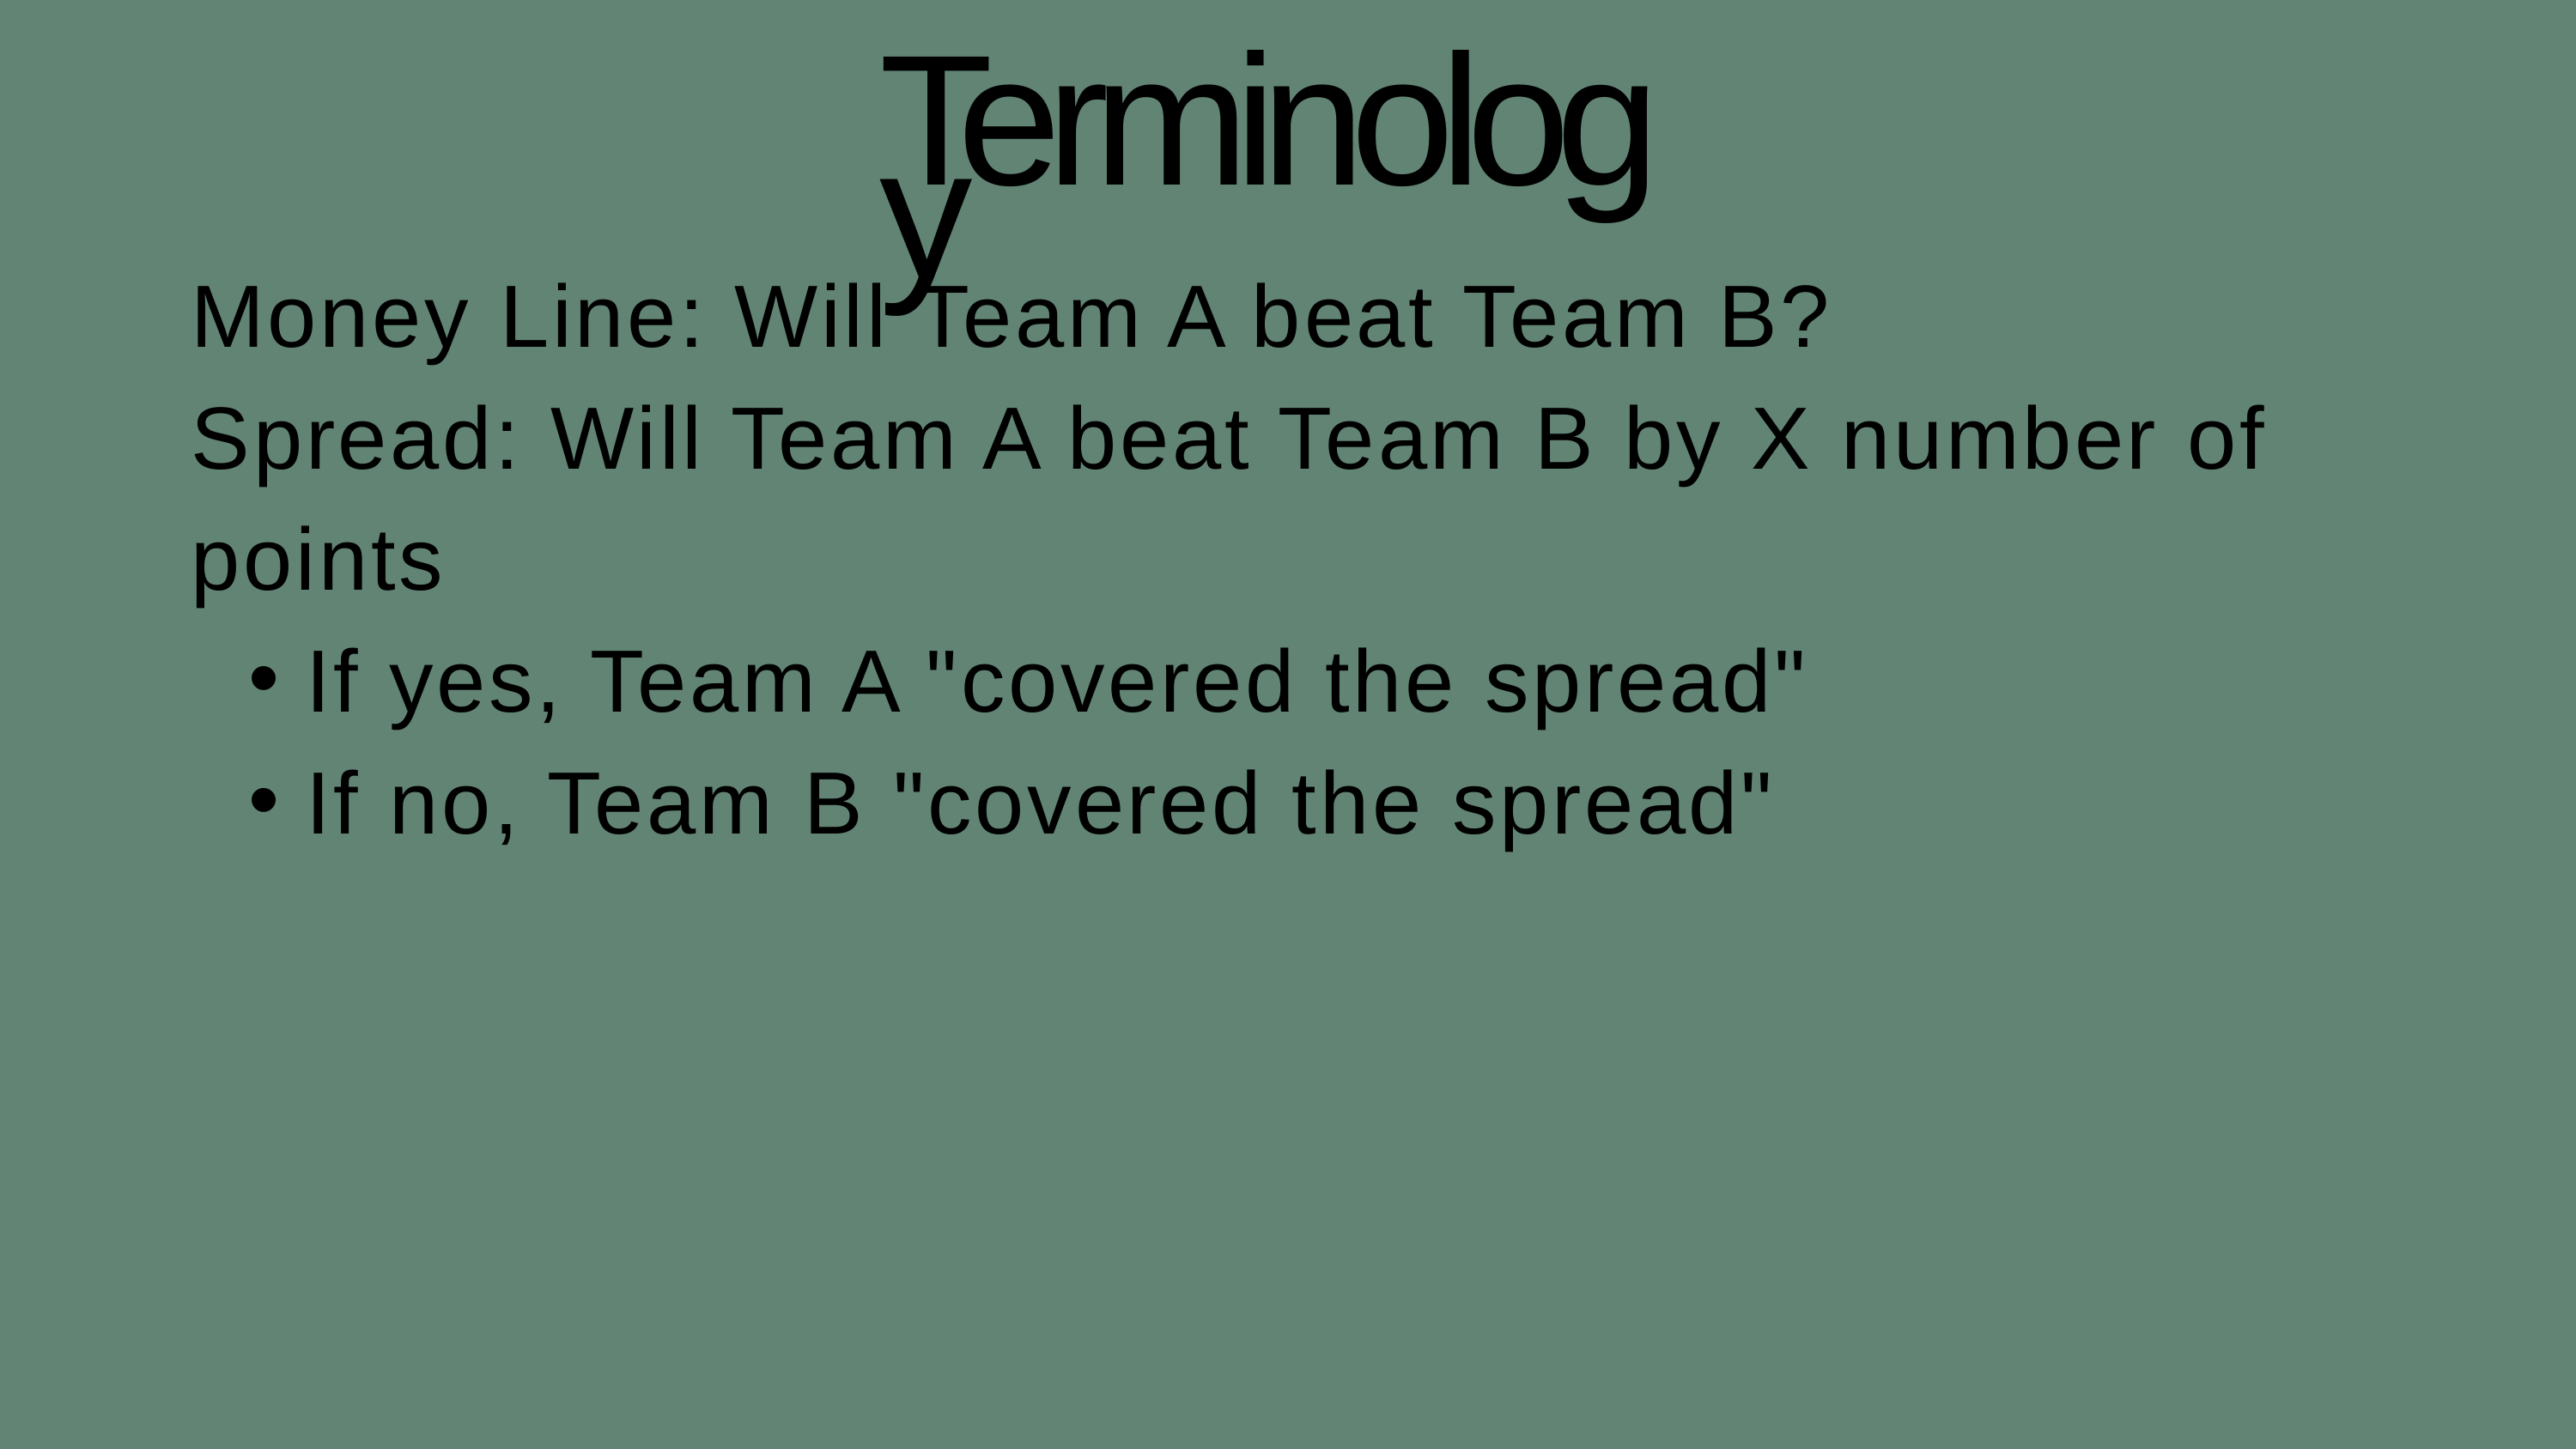

Terminology
Money Line: Will Team A beat Team B?
Spread: Will Team A beat Team B by X number of points
If yes, Team A "covered the spread"
If no, Team B "covered the spread"